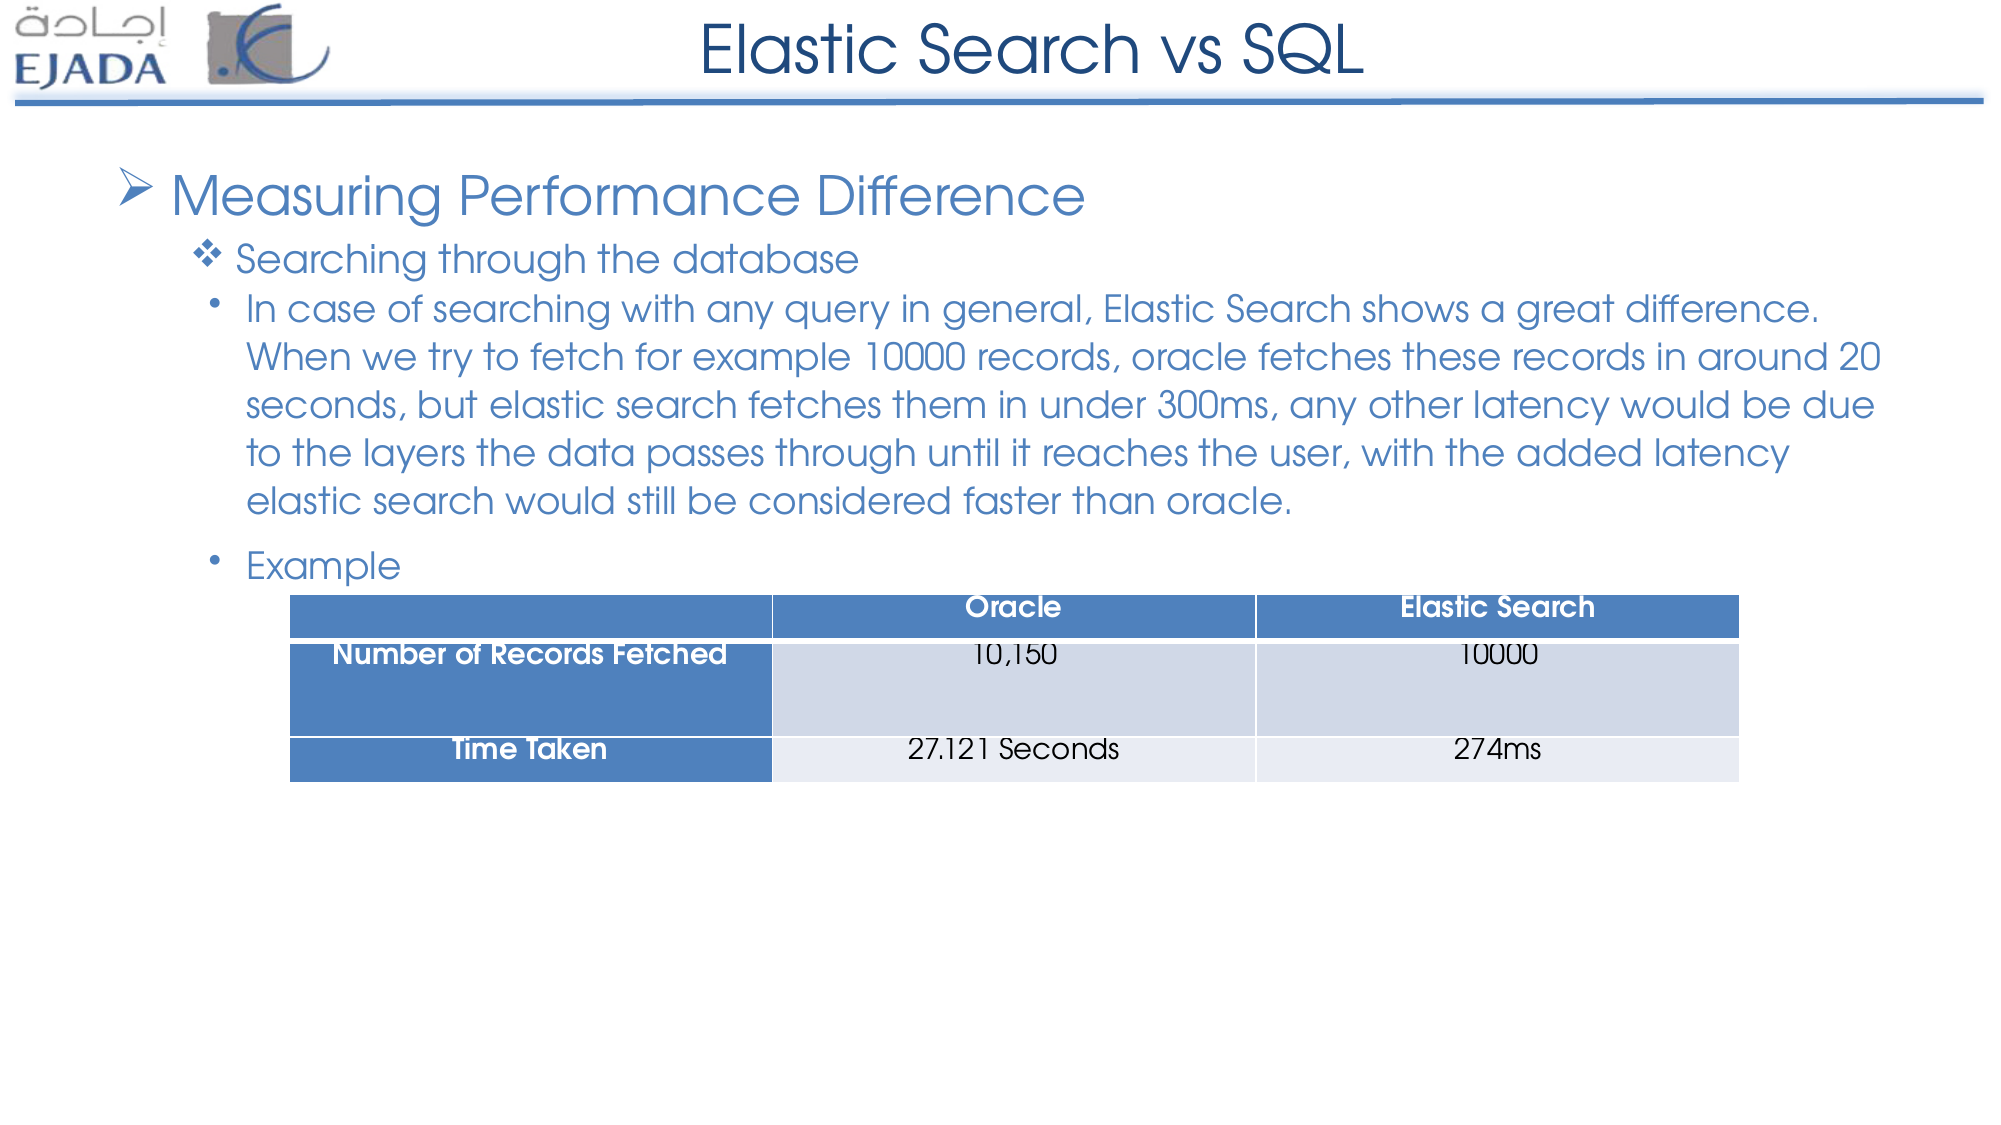

# Elastic Search vs SQL
Measuring Performance Difference
Searching through the database
In case of searching with any query in general, Elastic Search shows a great difference. When we try to fetch for example 10000 records, oracle fetches these records in around 20 seconds, but elastic search fetches them in under 300ms, any other latency would be due to the layers the data passes through until it reaches the user, with the added latency elastic search would still be considered faster than oracle.
Example

|  | Oracle | Elastic Search |
| --- | --- | --- |
| Number of Records Fetched | 10,150 | 10000 |
| Time Taken | 27.121 Seconds | 274ms |